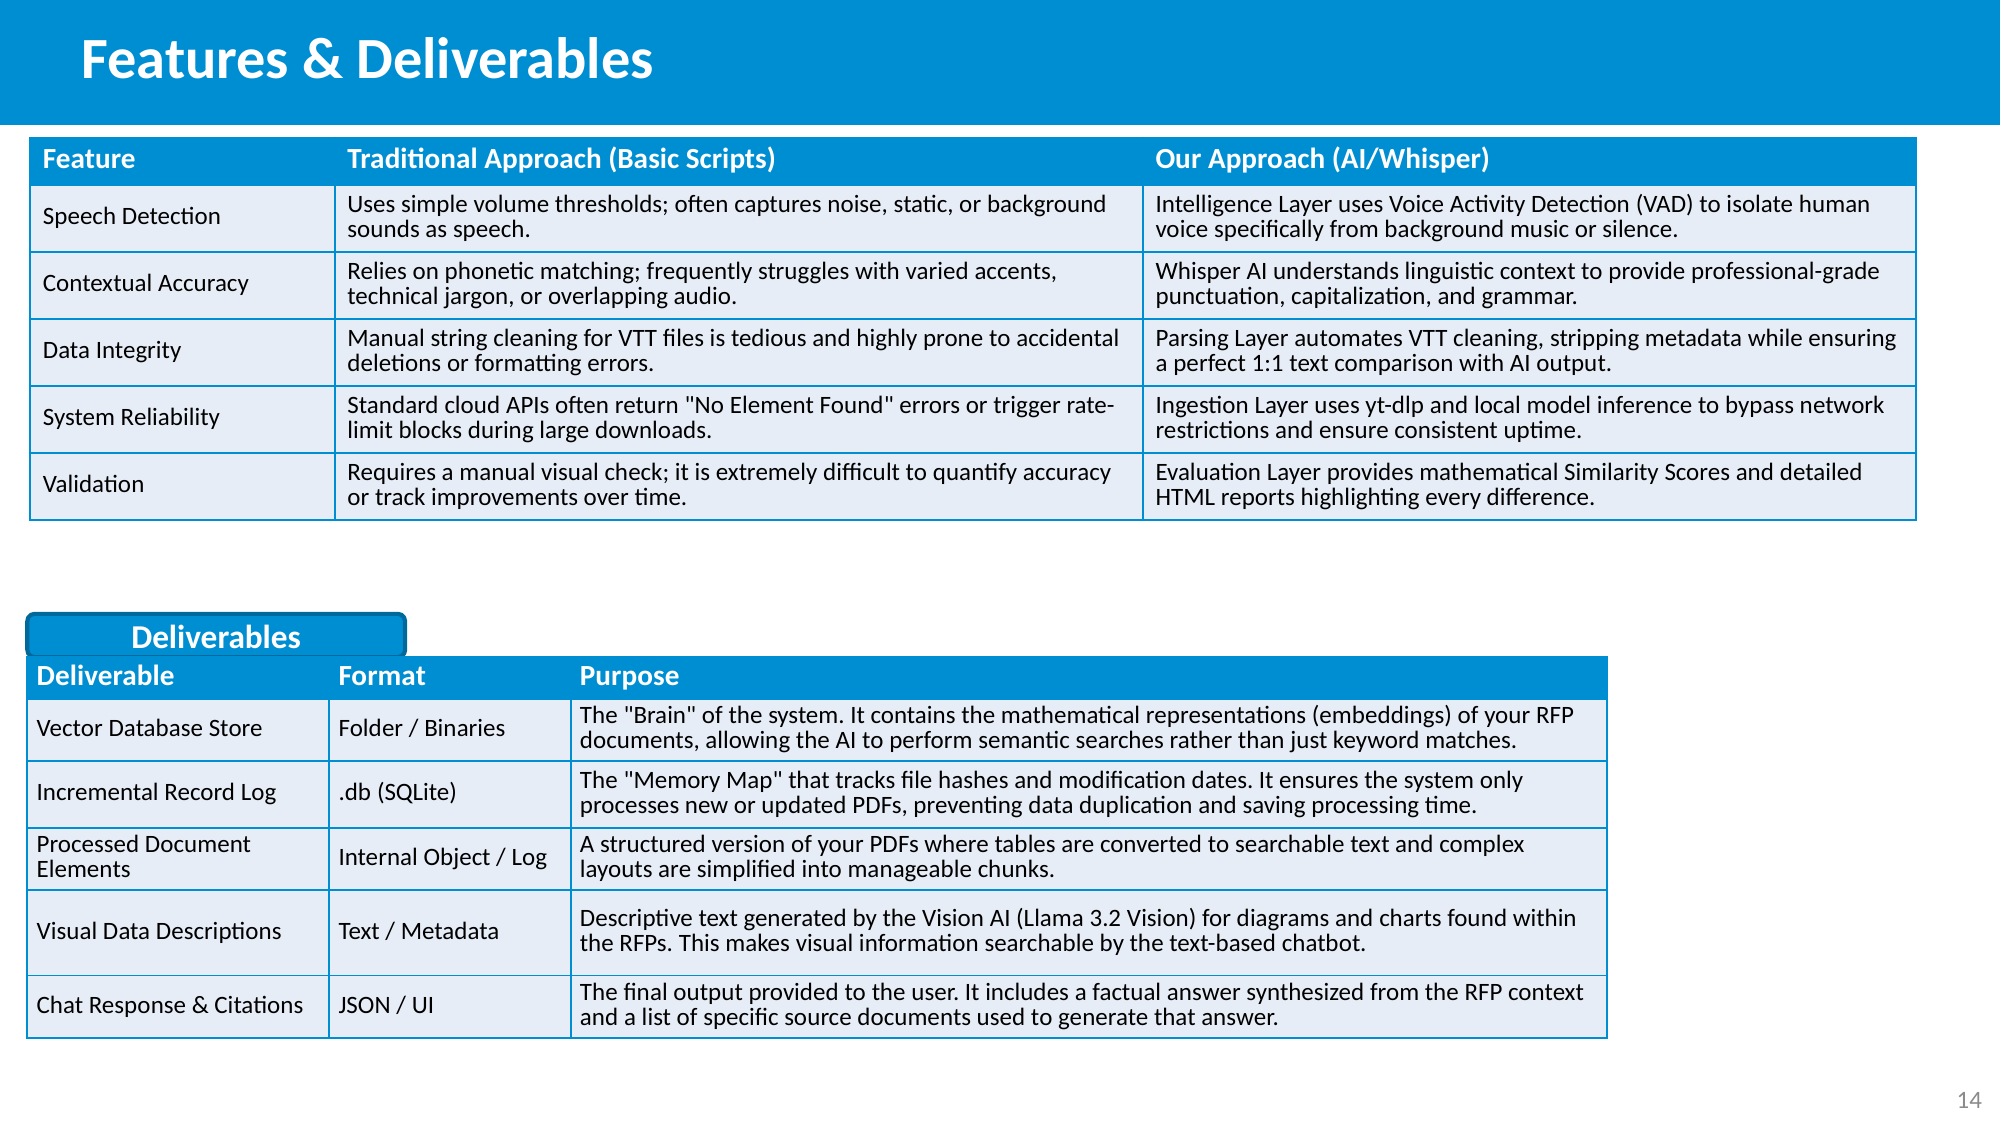

Features & Deliverables
| Feature | Traditional Approach (Basic Scripts) | Our Approach (AI/Whisper) |
| --- | --- | --- |
| Speech Detection | Uses simple volume thresholds; often captures noise, static, or background sounds as speech. | Intelligence Layer uses Voice Activity Detection (VAD) to isolate human voice specifically from background music or silence. |
| Contextual Accuracy | Relies on phonetic matching; frequently struggles with varied accents, technical jargon, or overlapping audio. | Whisper AI understands linguistic context to provide professional-grade punctuation, capitalization, and grammar. |
| Data Integrity | Manual string cleaning for VTT files is tedious and highly prone to accidental deletions or formatting errors. | Parsing Layer automates VTT cleaning, stripping metadata while ensuring a perfect 1:1 text comparison with AI output. |
| System Reliability | Standard cloud APIs often return "No Element Found" errors or trigger rate-limit blocks during large downloads. | Ingestion Layer uses yt-dlp and local model inference to bypass network restrictions and ensure consistent uptime. |
| Validation | Requires a manual visual check; it is extremely difficult to quantify accuracy or track improvements over time. | Evaluation Layer provides mathematical Similarity Scores and detailed HTML reports highlighting every difference. |
Deliverables
| Deliverable | Format | Purpose |
| --- | --- | --- |
| Vector Database Store | Folder / Binaries | The "Brain" of the system. It contains the mathematical representations (embeddings) of your RFP documents, allowing the AI to perform semantic searches rather than just keyword matches. |
| Incremental Record Log | .db (SQLite) | The "Memory Map" that tracks file hashes and modification dates. It ensures the system only processes new or updated PDFs, preventing data duplication and saving processing time. |
| Processed Document Elements | Internal Object / Log | A structured version of your PDFs where tables are converted to searchable text and complex layouts are simplified into manageable chunks. |
| Visual Data Descriptions | Text / Metadata | Descriptive text generated by the Vision AI (Llama 3.2 Vision) for diagrams and charts found within the RFPs. This makes visual information searchable by the text-based chatbot. |
| Chat Response & Citations | JSON / UI | The final output provided to the user. It includes a factual answer synthesized from the RFP context and a list of specific source documents used to generate that answer. |
14